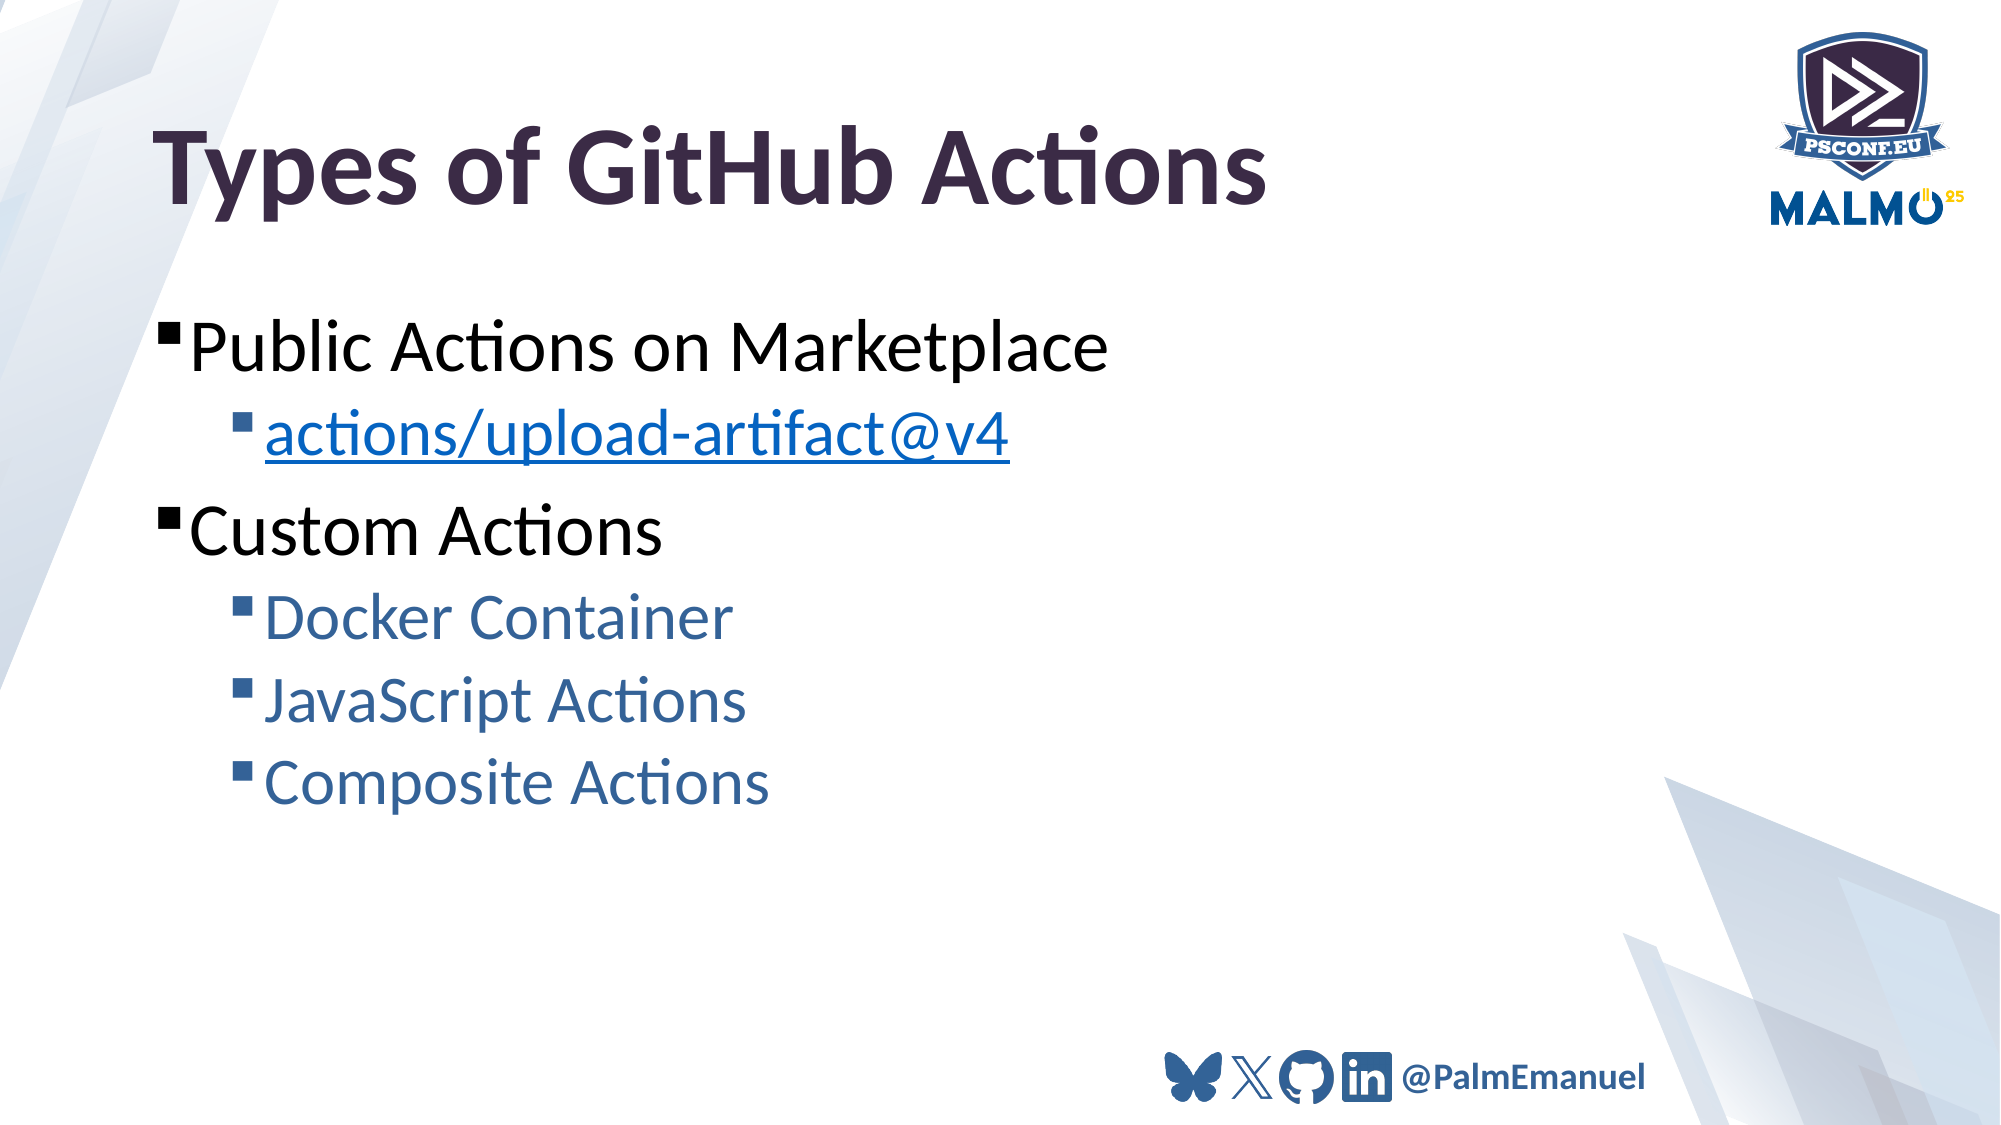

# Types of GitHub Actions
Public Actions on Marketplace
actions/upload-artifact@v4
Custom Actions
Docker Container
JavaScript Actions
Composite Actions